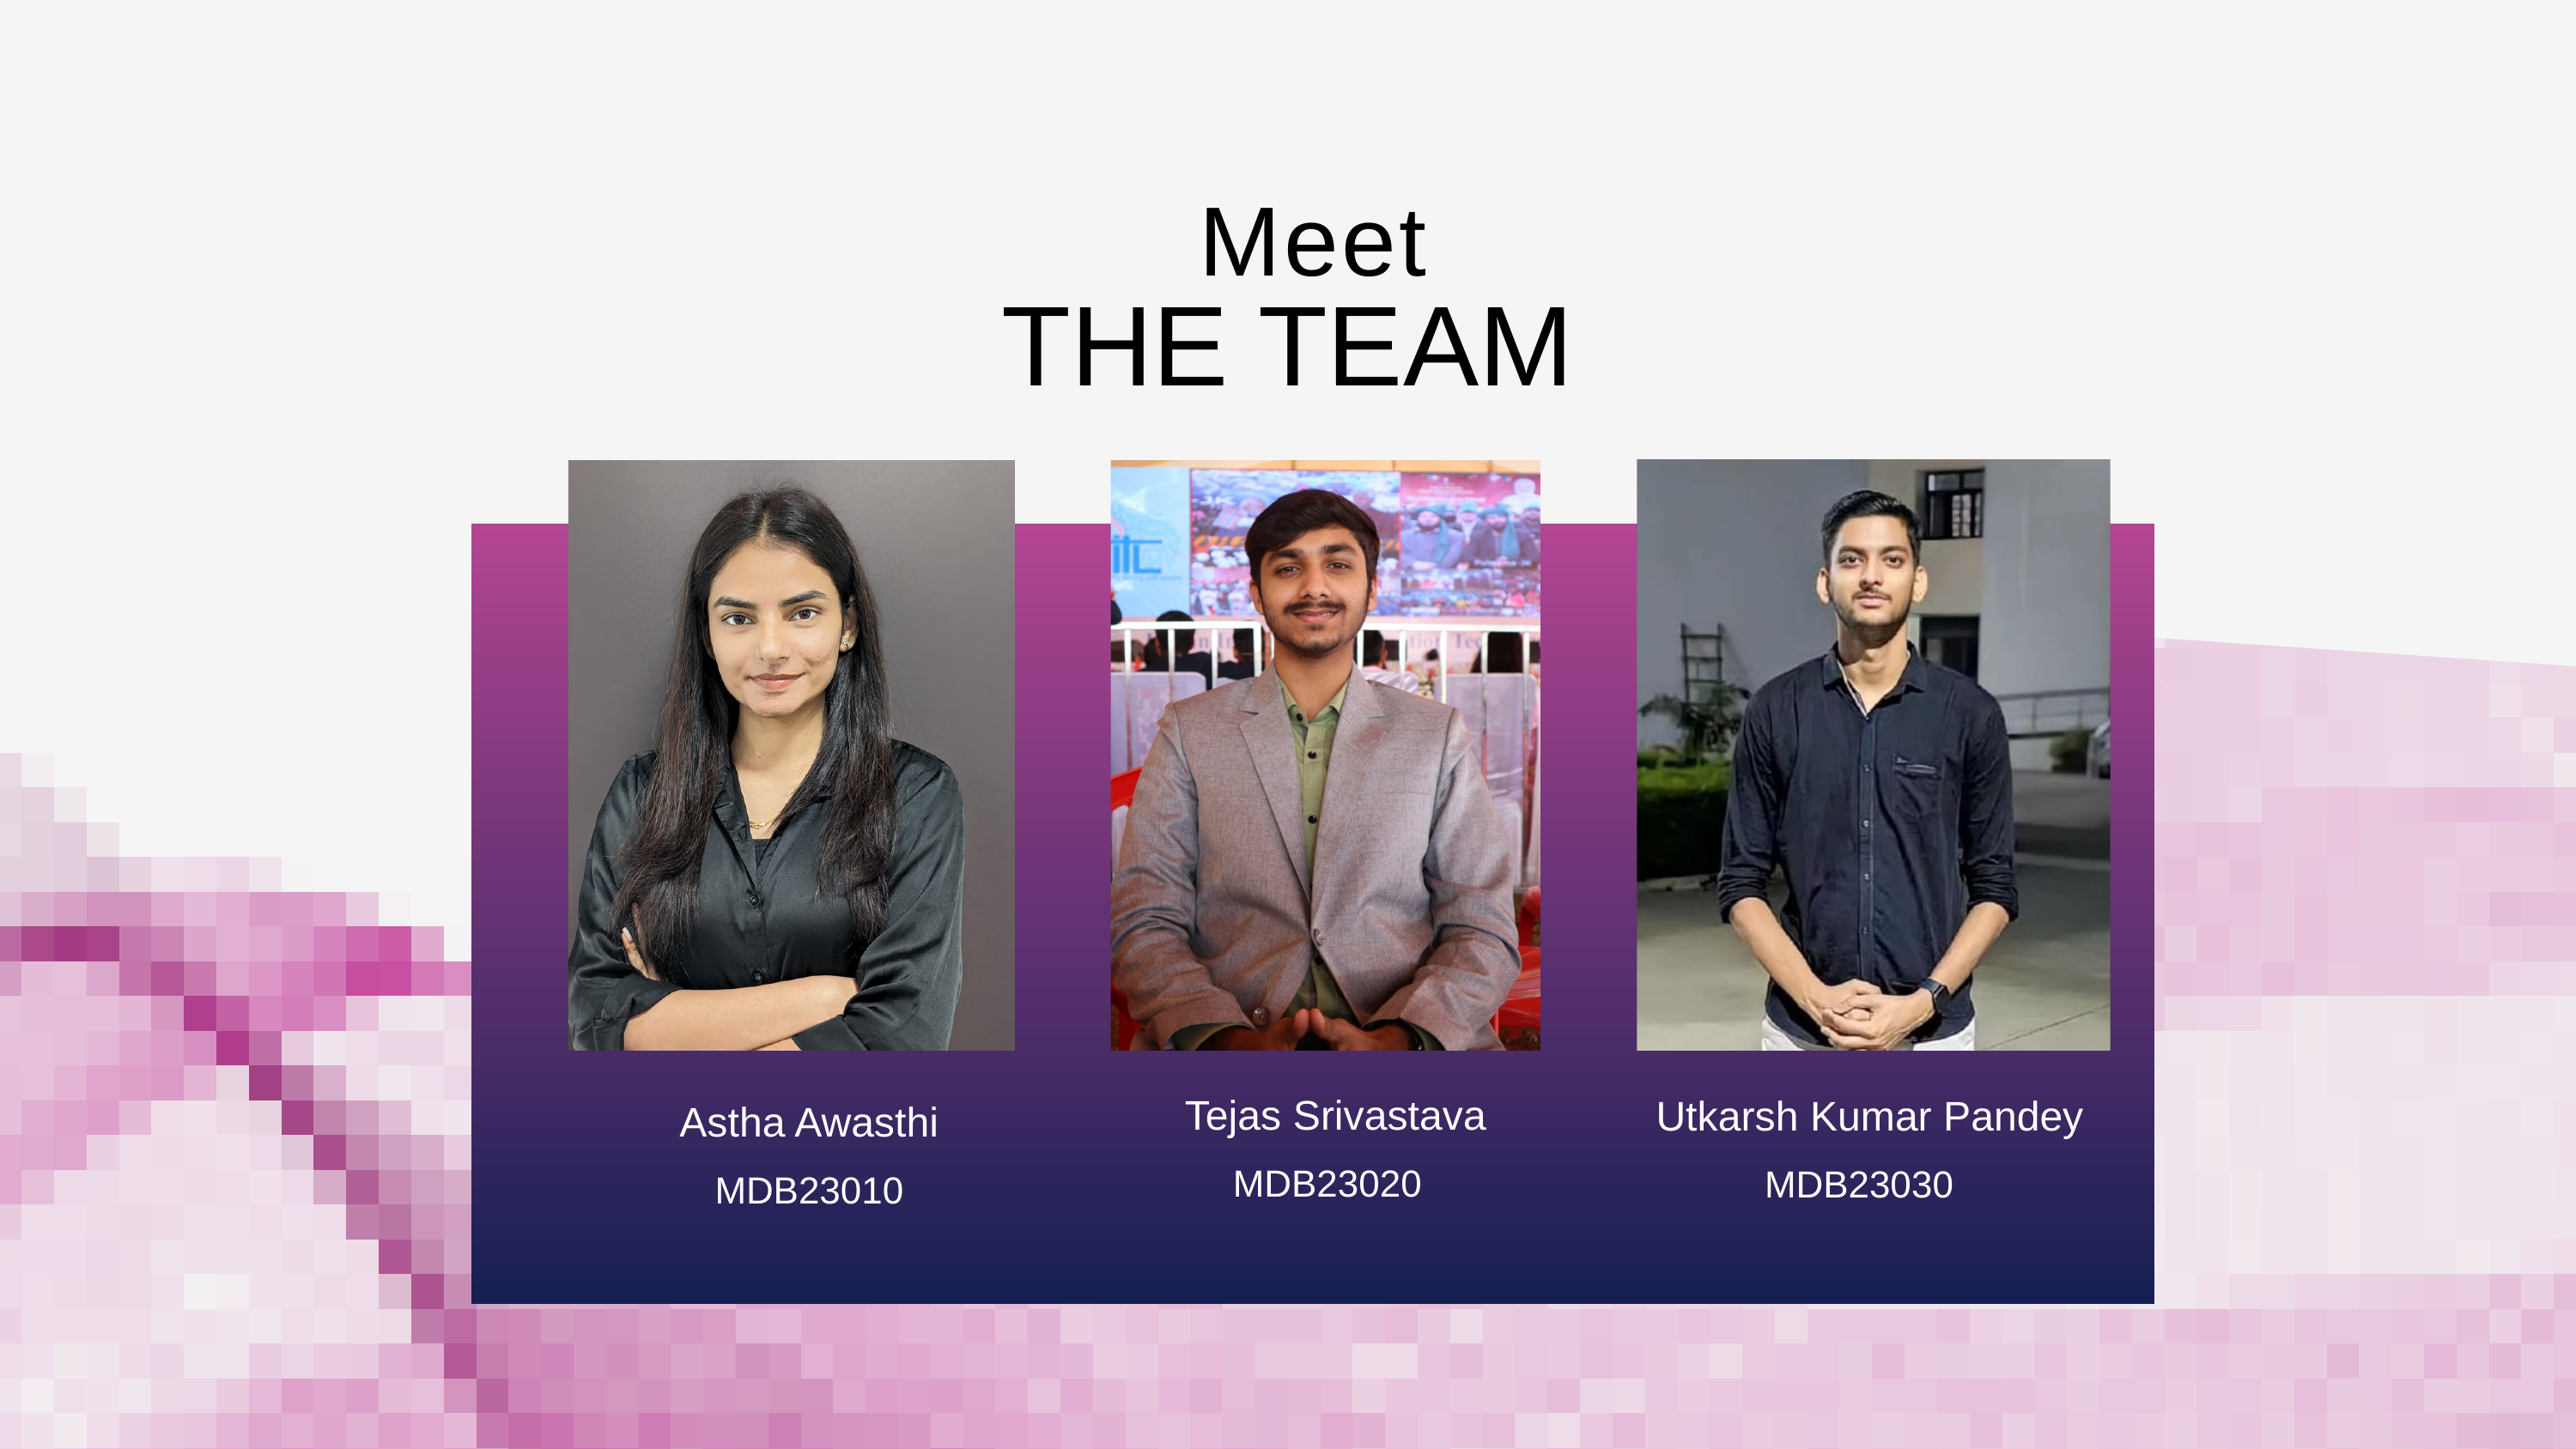

Meet
THE TEAM

Tejas Srivastava
Utkarsh Kumar Pandey
Astha Awasthi
MDB23020
MDB23030
MDB23010